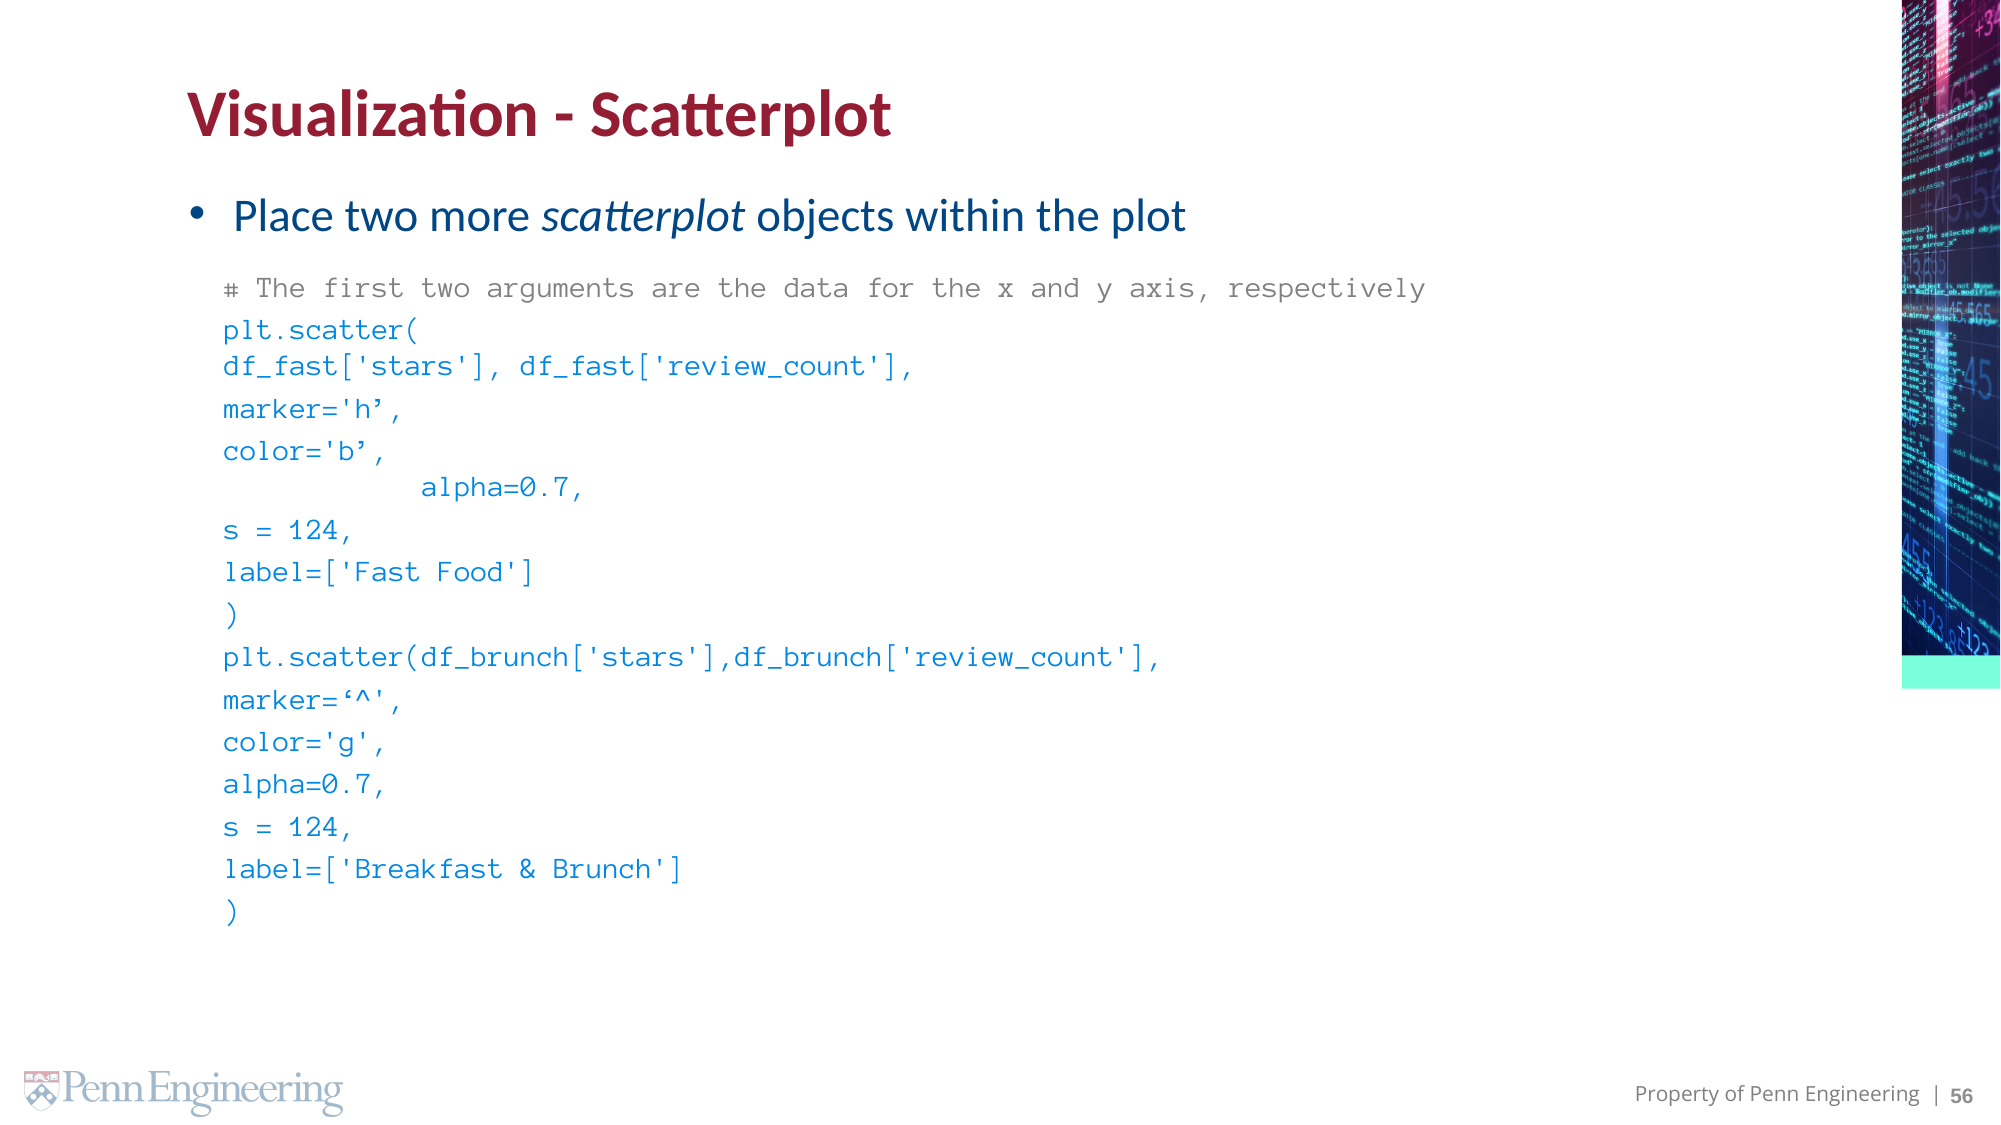

# Visualization - Scatterplot
Place two more scatterplot objects within the plot
# The first two arguments are the data for the x and y axis, respectively
plt.scatter(
	df_fast['stars'], df_fast['review_count'],
	marker='h’,
	color='b’,
            alpha=0.7,
	s = 124,
	label=['Fast Food']
)
plt.scatter(df_brunch['stars'],df_brunch['review_count'],
	marker=‘^',
	color='g',
	alpha=0.7,
	s = 124,
	label=['Breakfast & Brunch']
)
56